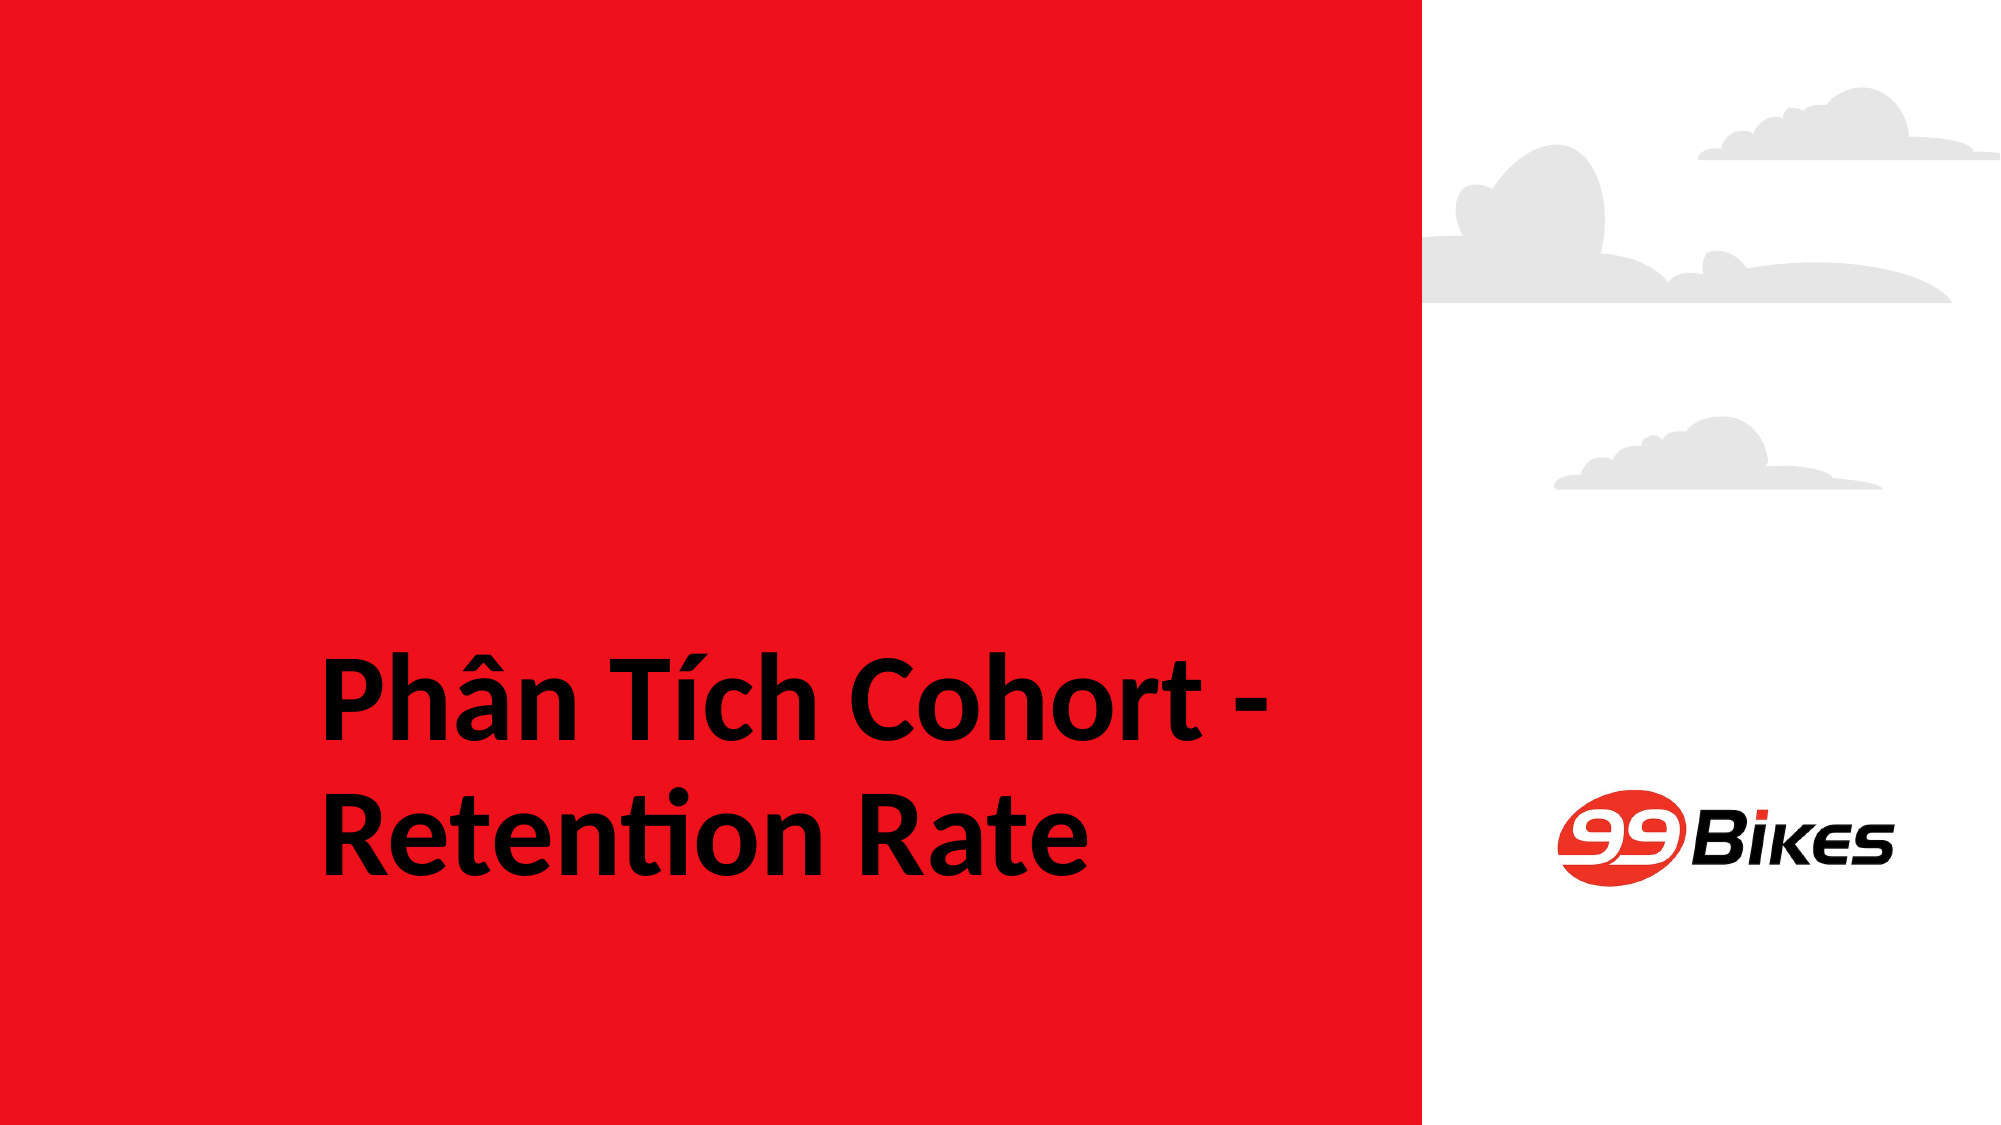

# Phân Tích Cohort - Retention Rate